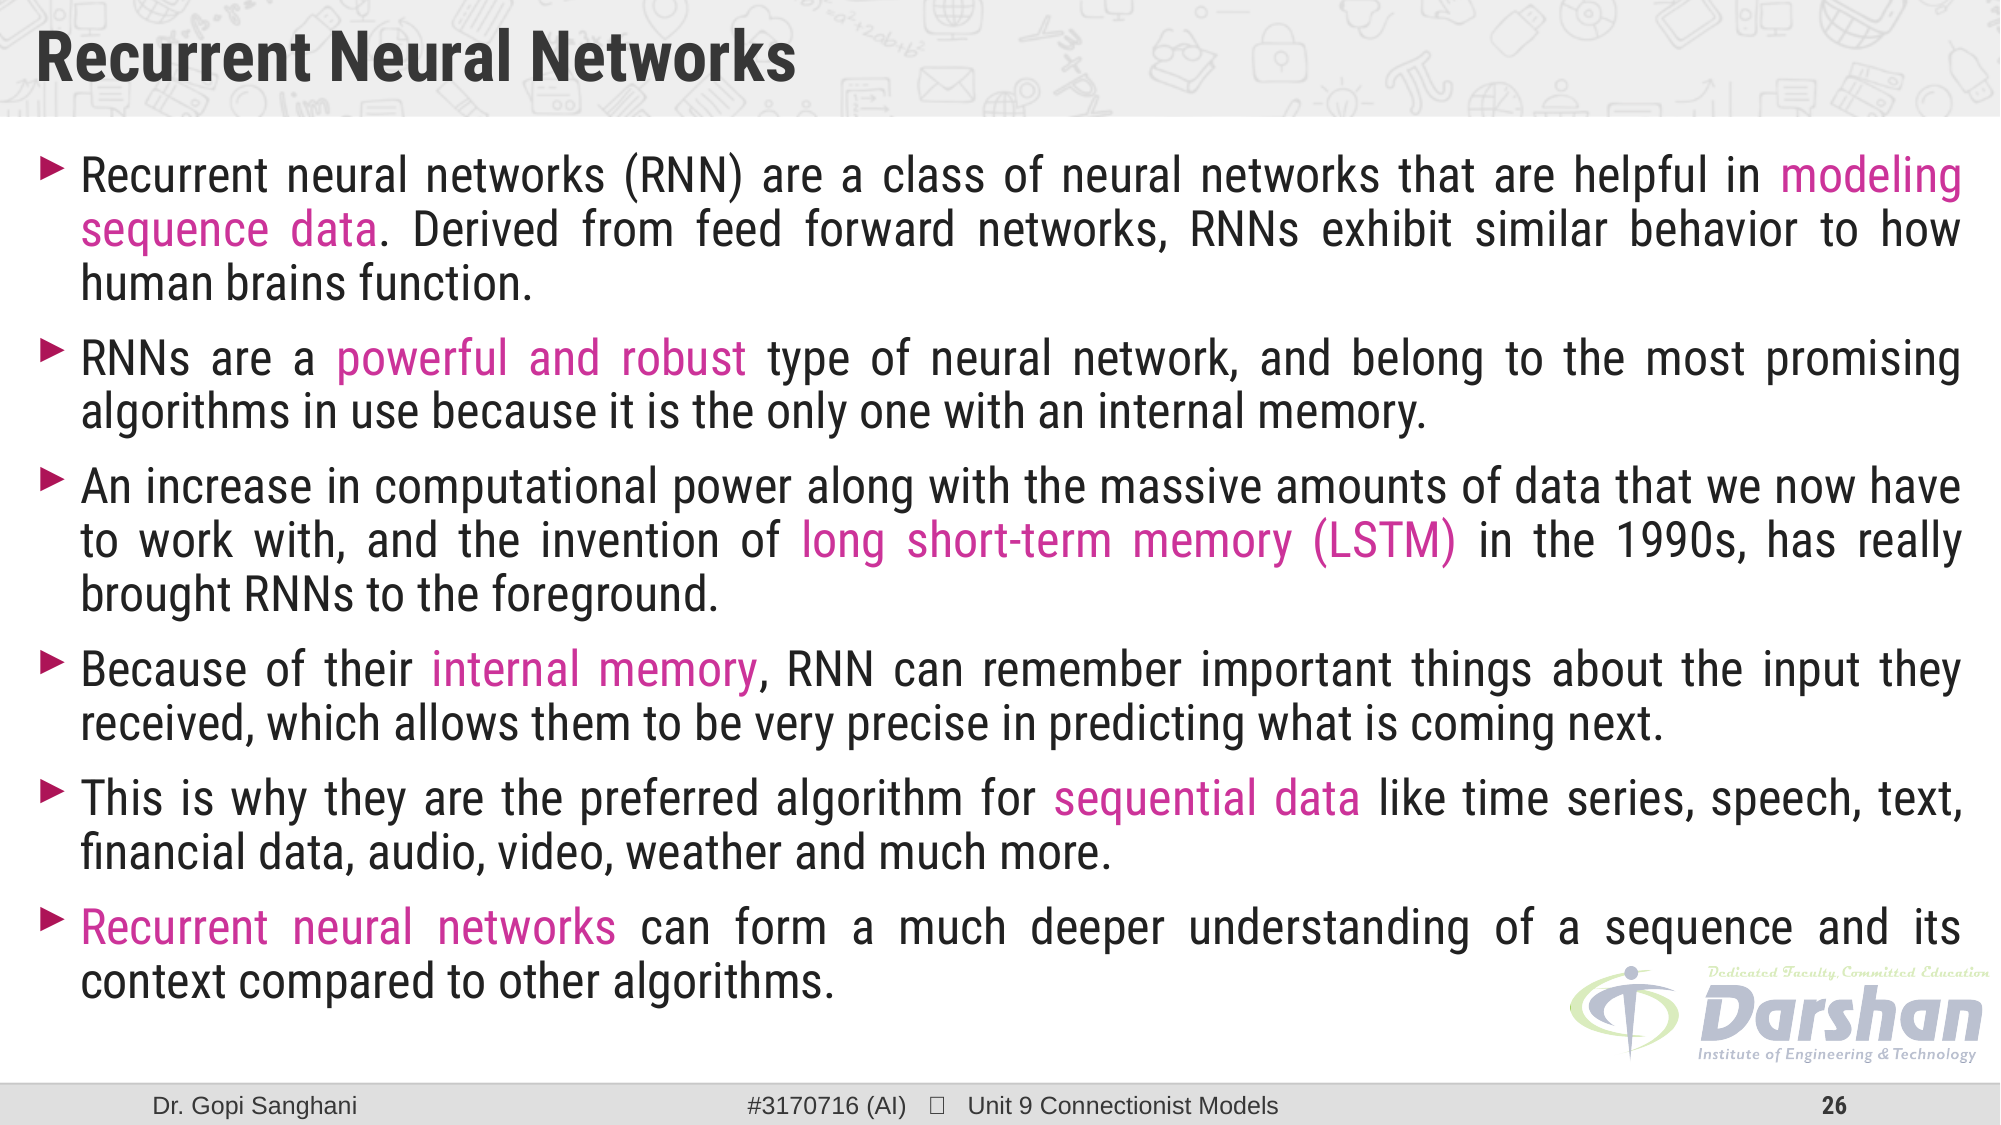

# Recurrent Neural Networks
Recurrent neural networks (RNN) are a class of neural networks that are helpful in modeling sequence data. Derived from feed forward networks, RNNs exhibit similar behavior to how human brains function.
RNNs are a powerful and robust type of neural network, and belong to the most promising algorithms in use because it is the only one with an internal memory.
An increase in computational power along with the massive amounts of data that we now have to work with, and the invention of long short-term memory (LSTM) in the 1990s, has really brought RNNs to the foreground.
Because of their internal memory, RNN can remember important things about the input they received, which allows them to be very precise in predicting what is coming next.
This is why they are the preferred algorithm for sequential data like time series, speech, text, financial data, audio, video, weather and much more.
Recurrent neural networks can form a much deeper understanding of a sequence and its context compared to other algorithms.